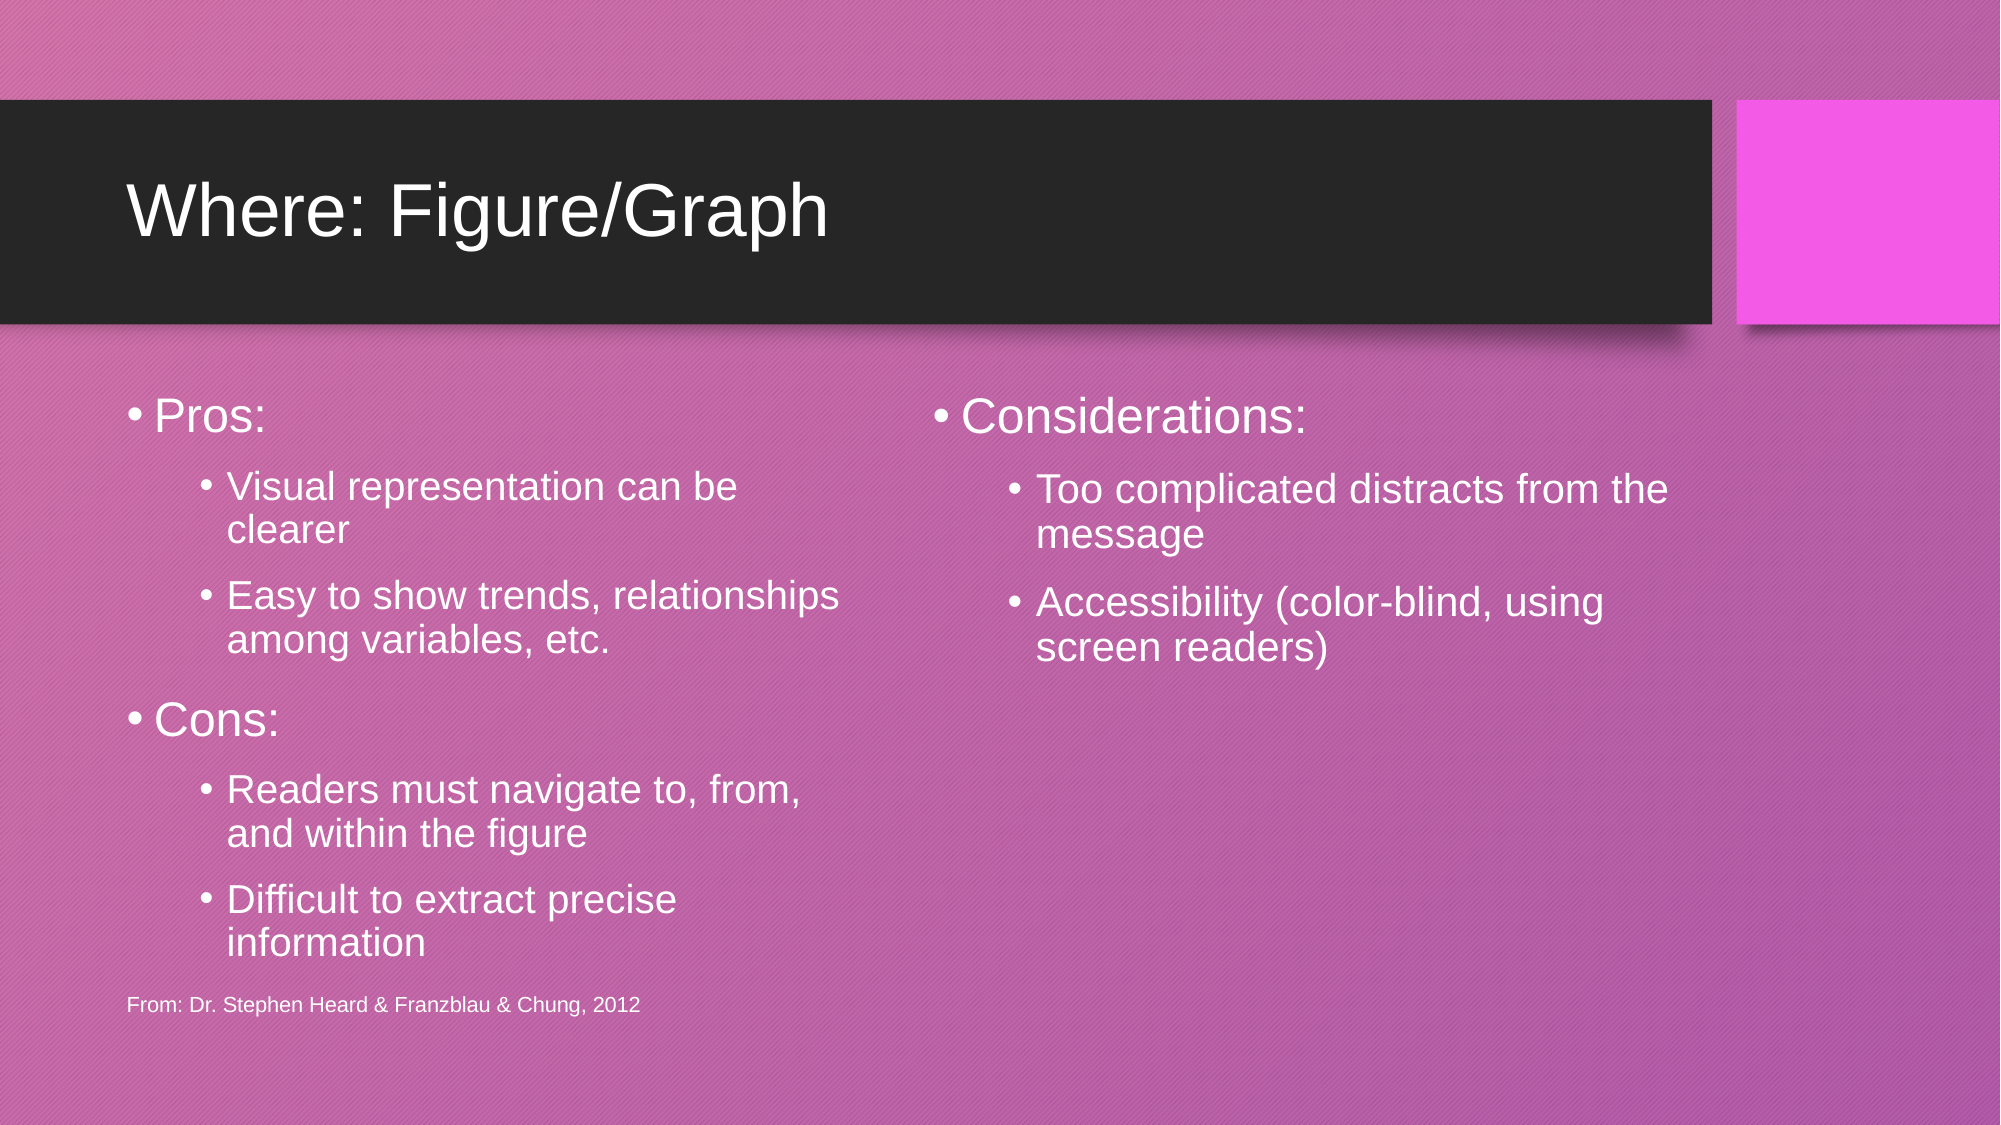

# Where: Figure/Graph
Pros:
Visual representation can be clearer
Easy to show trends, relationships among variables, etc.
Cons:
Readers must navigate to, from, and within the figure
Difficult to extract precise information

Considerations:
Too complicated distracts from the message
Accessibility (color-blind, using screen readers)

From: Dr. Stephen Heard & Franzblau & Chung, 2012